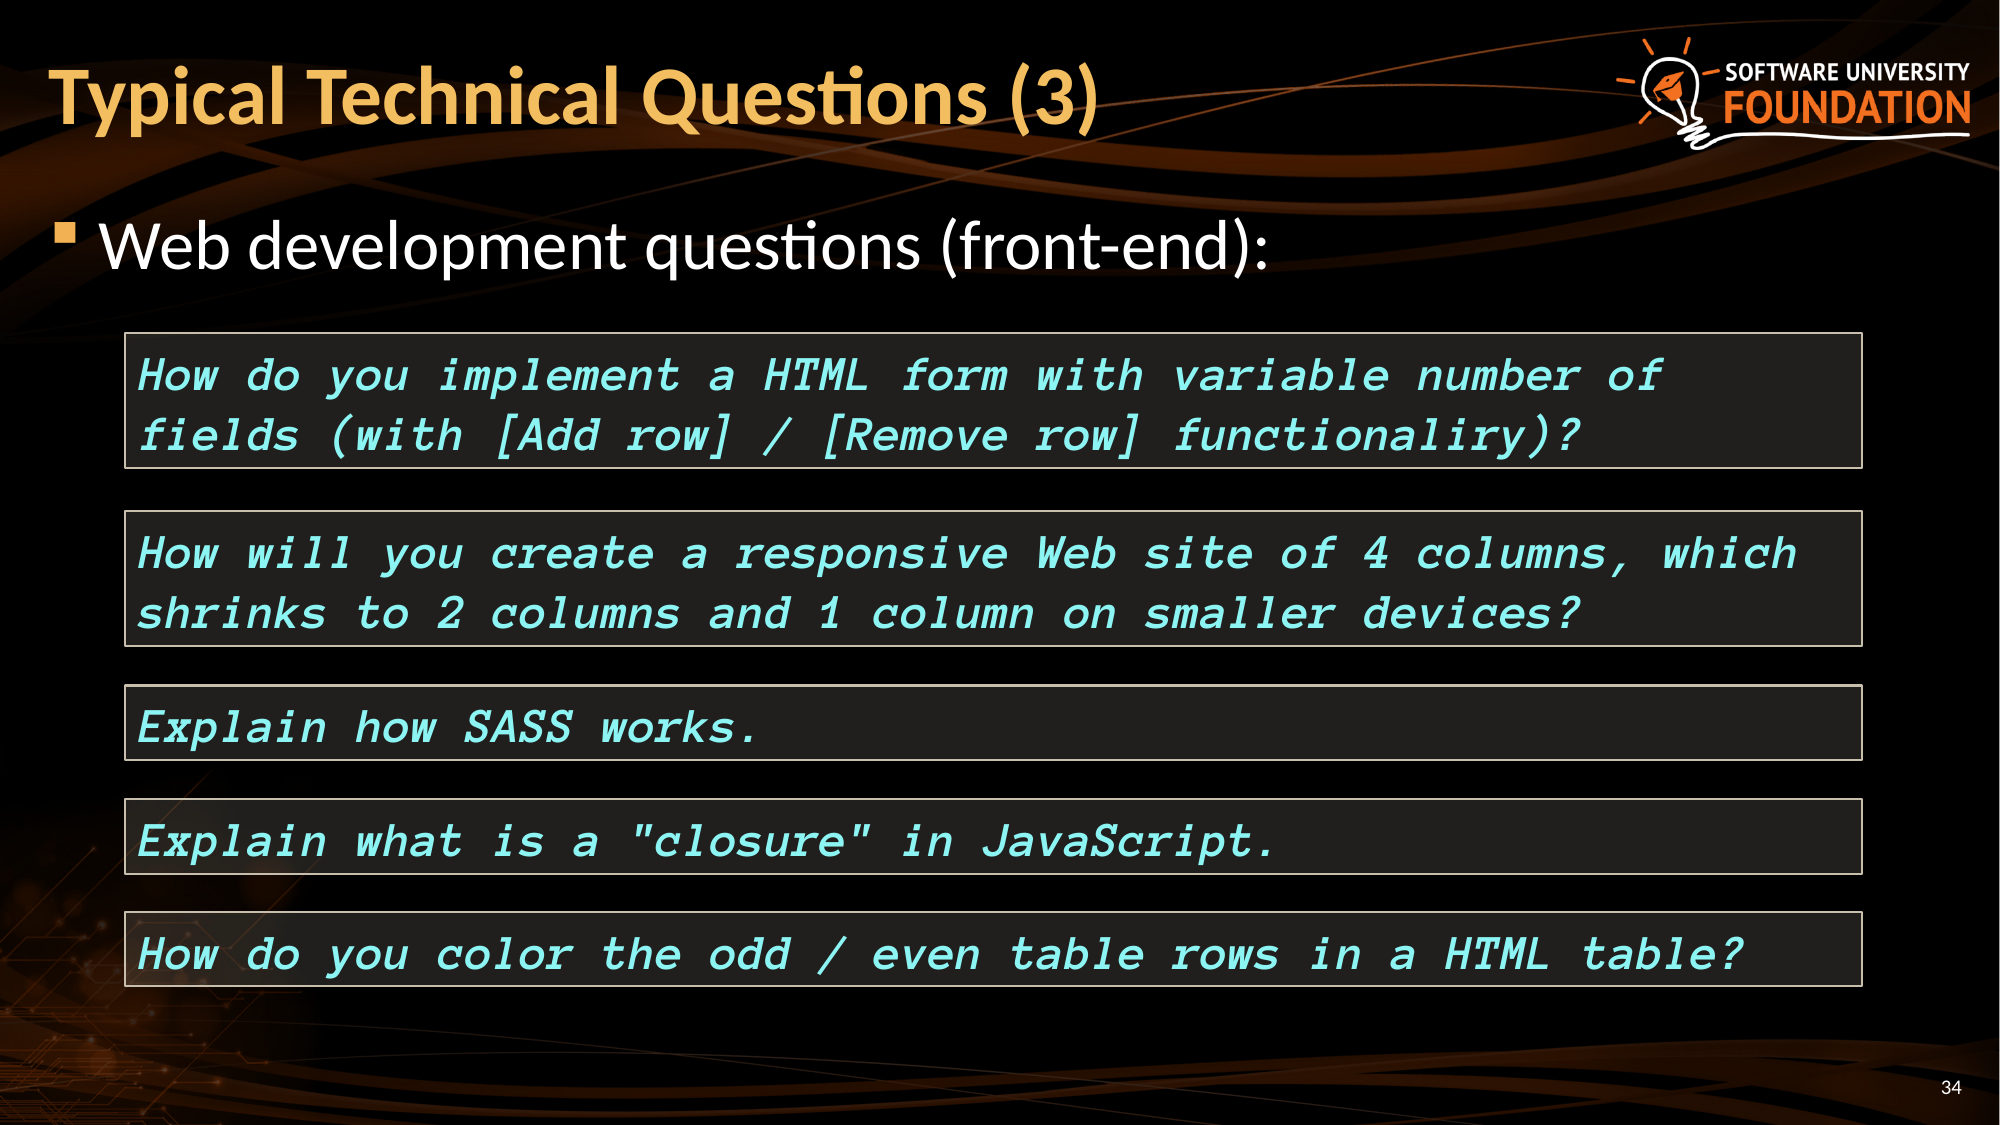

# Typical Technical Questions (3)
Web development questions (front-end):

How do you implement a HTML form with variable number of fields (with [Add row] / [Remove row] functionaliry)?
How will you create a responsive Web site of 4 columns, which shrinks to 2 columns and 1 column on smaller devices?
Explain how SASS works.
Explain what is a "closure" in JavaScript.
How do you color the odd / even table rows in a HTML table?
34